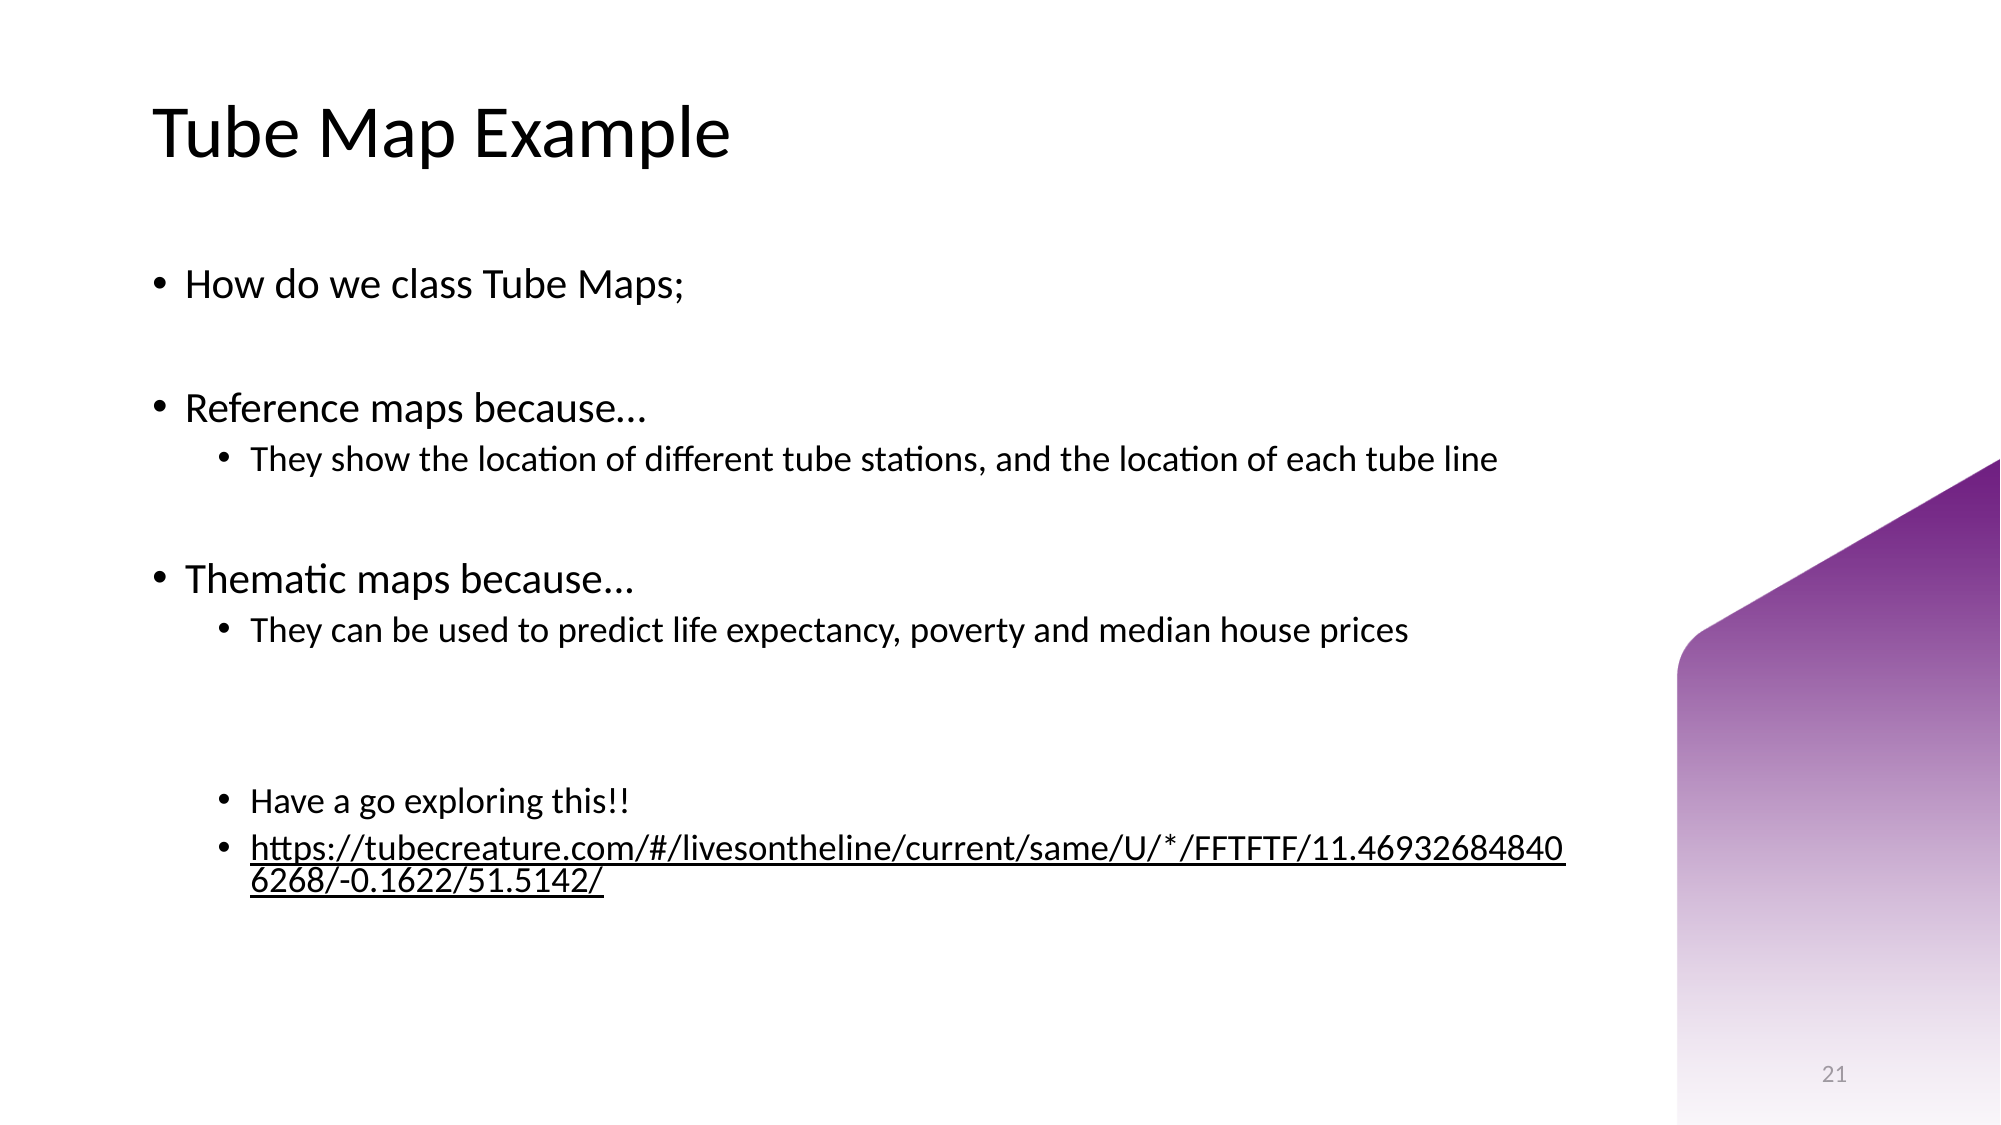

# Tube Map Example
How do we class Tube Maps;

Reference maps because…
They show the location of different tube stations, and the location of each tube line

Thematic maps because...
They can be used to predict life expectancy, poverty and median house prices

Have a go exploring this!!
https://tubecreature.com/#/livesontheline/current/same/U/*/FFTFTF/11.469326848406268/-0.1622/51.5142/

21